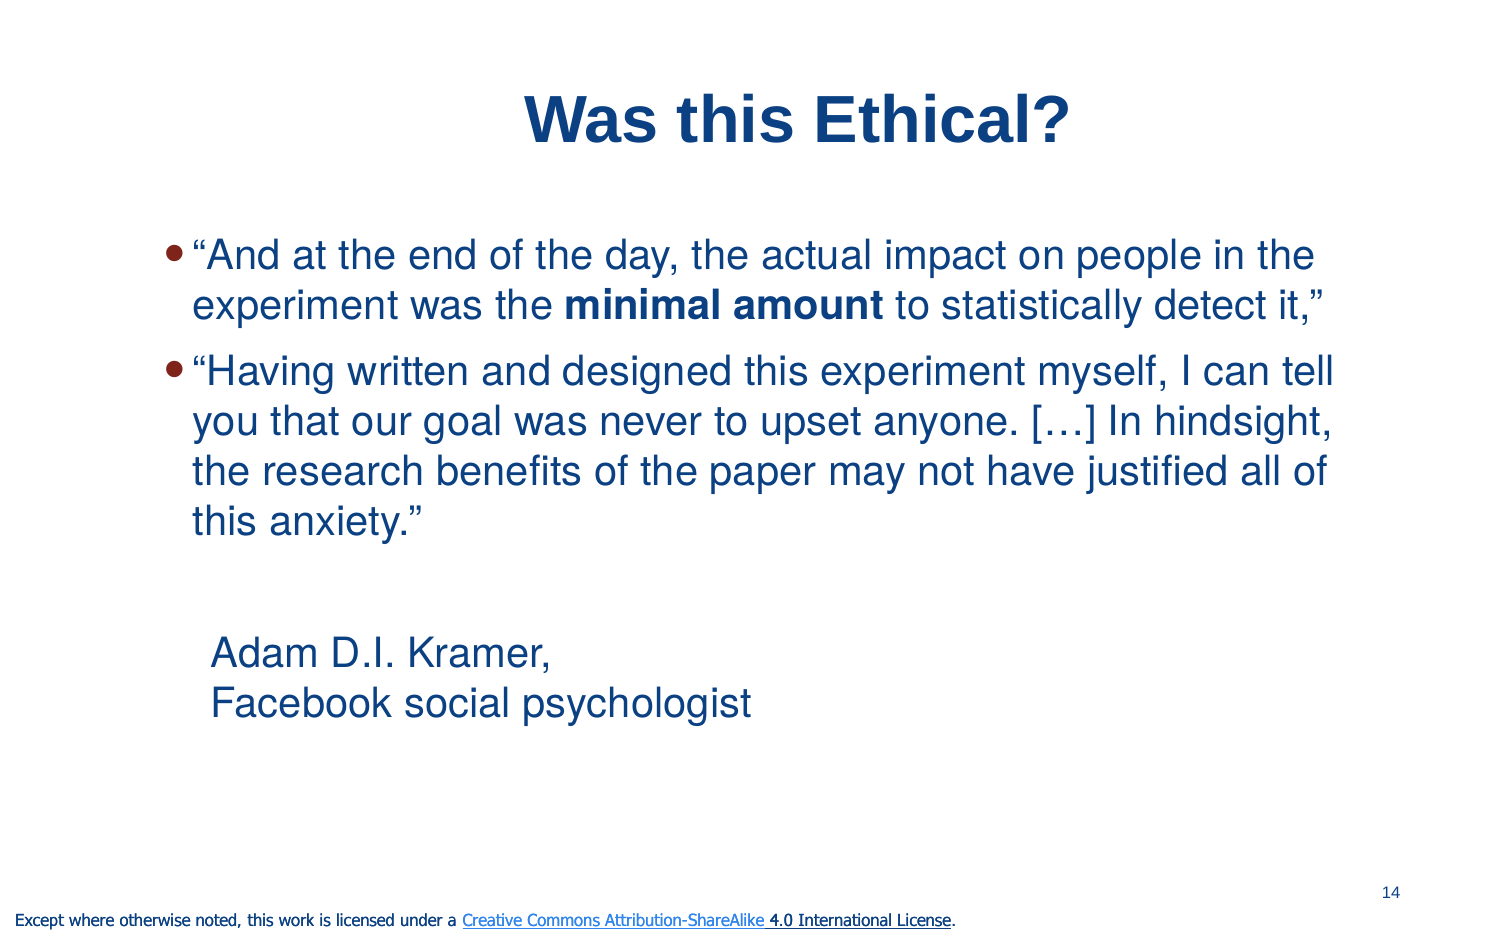

# Was this Ethical?
“And at the end of the day, the actual impact on people in the experiment was the minimal amount to statistically detect it,”
“Having written and designed this experiment myself, I can tell you that our goal was never to upset anyone. […] In hindsight, the research benefits of the paper may not have justified all of this anxiety.”

Adam D.I. Kramer,
Facebook social psychologist

14